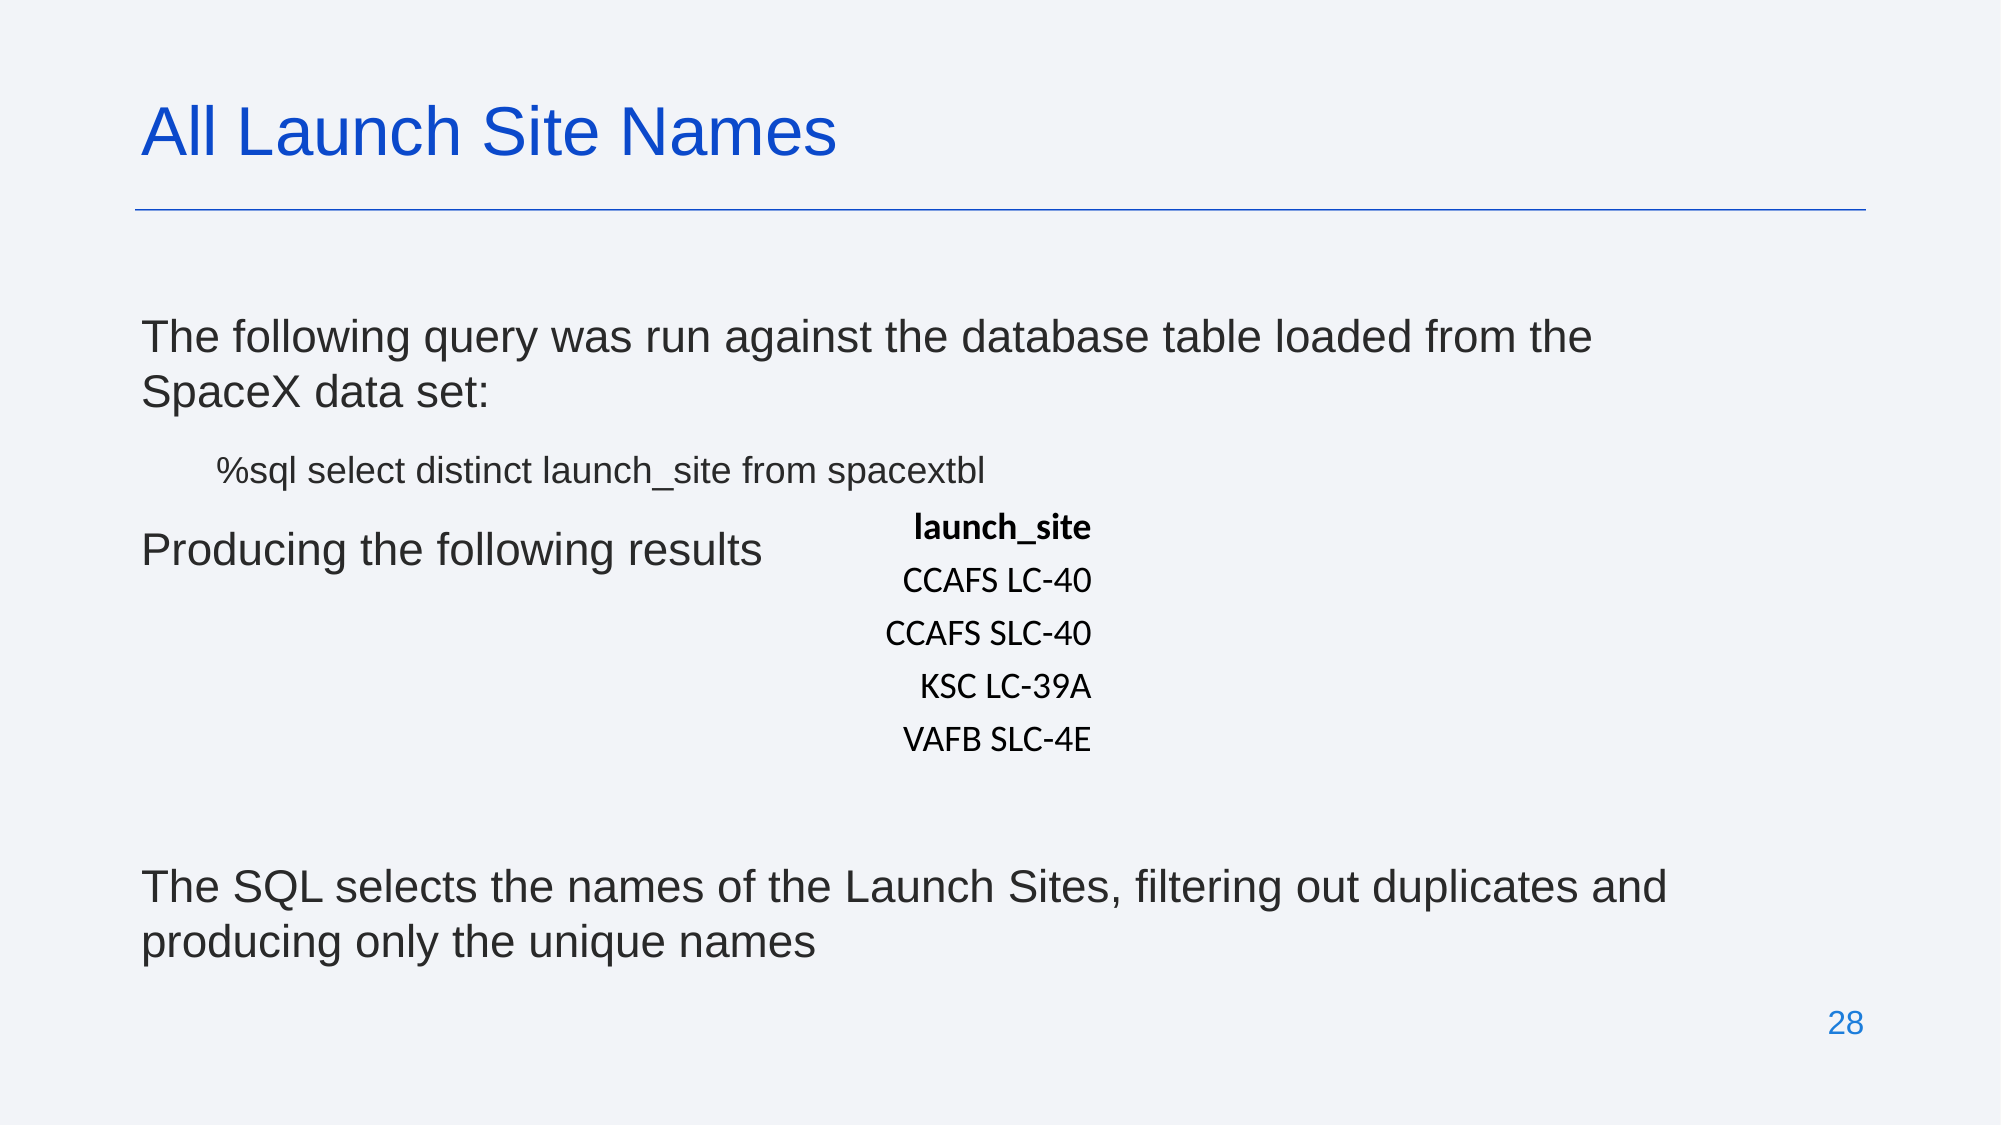

All Launch Site Names
The following query was run against the database table loaded from the SpaceX data set:
%sql select distinct launch_site from spacextbl
Producing the following results

The SQL selects the names of the Launch Sites, filtering out duplicates and producing only the unique names
| launch\_site |
| --- |
| CCAFS LC-40 |
| CCAFS SLC-40 |
| KSC LC-39A |
| VAFB SLC-4E |
28